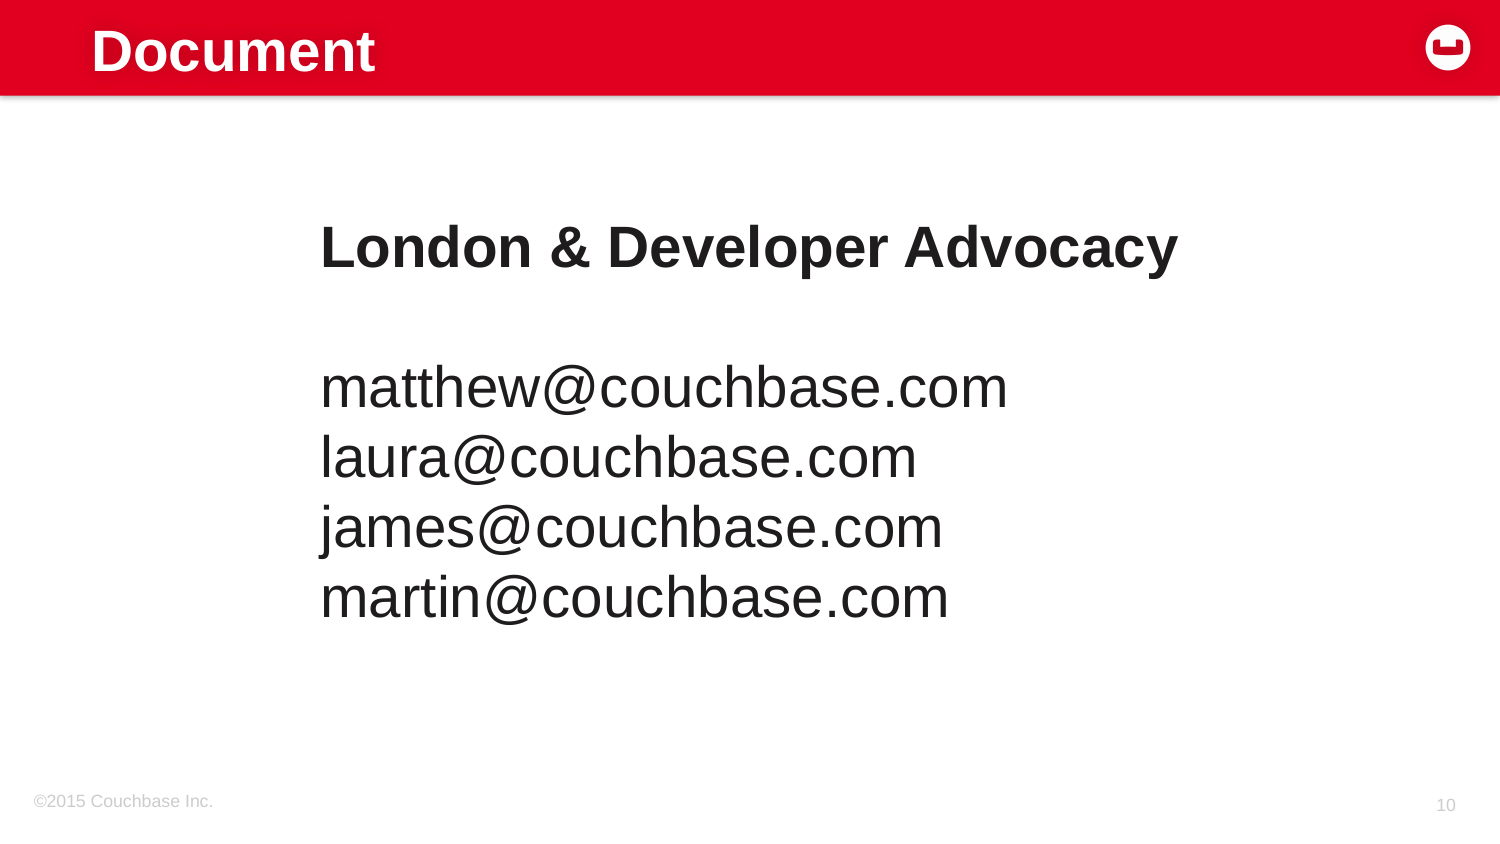

# Document
London & Developer Advocacy

matthew@couchbase.com
laura@couchbase.com
james@couchbase.com
martin@couchbase.com